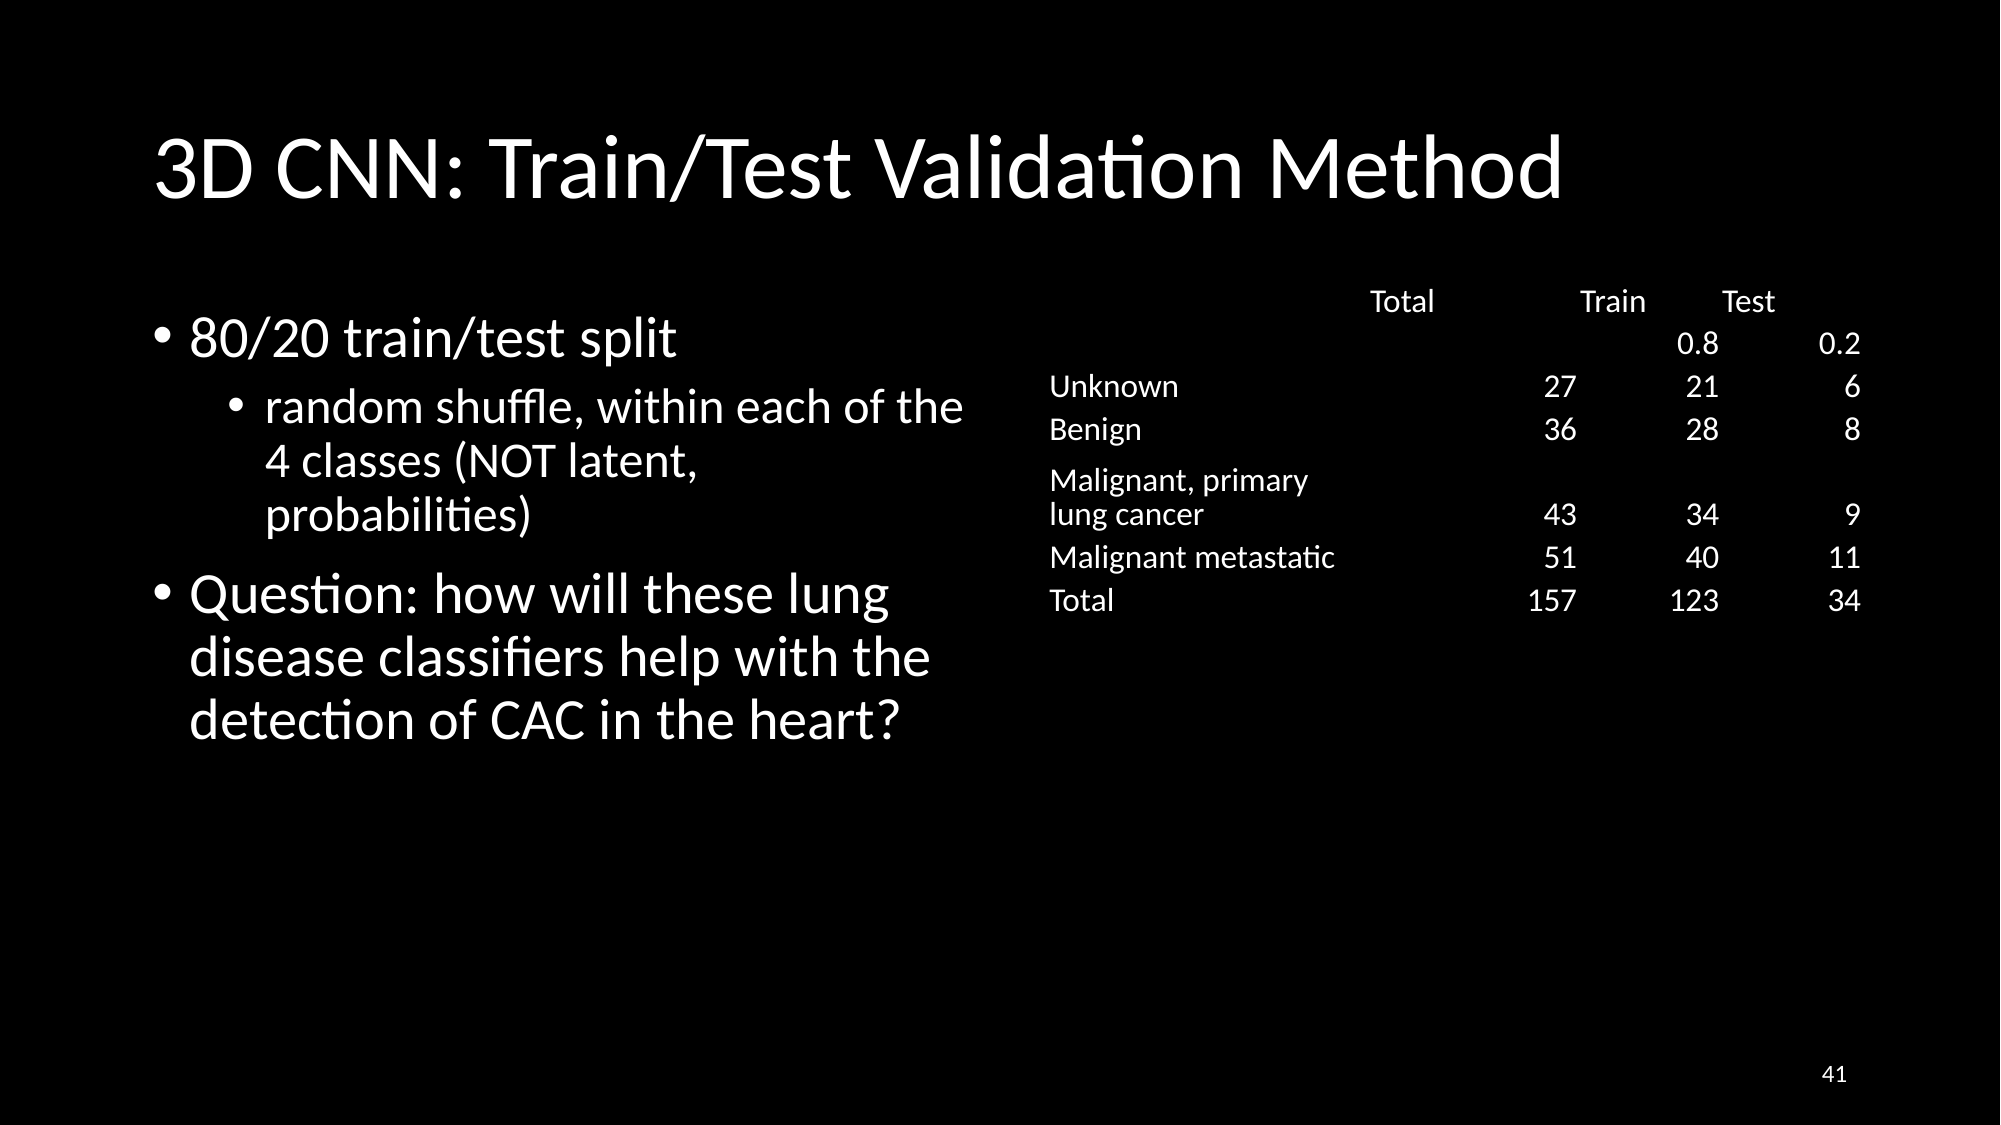

# 3D CNN: Train/Test Validation Method
|  | Total | Train | Test |
| --- | --- | --- | --- |
|  |  | 0.8 | 0.2 |
| Unknown | 27 | 21 | 6 |
| Benign | 36 | 28 | 8 |
| Malignant, primary lung cancer | 43 | 34 | 9 |
| Malignant metastatic | 51 | 40 | 11 |
| Total | 157 | 123 | 34 |
80/20 train/test split
random shuffle, within each of the 4 classes (NOT latent, probabilities)
Question: how will these lung disease classifiers help with the detection of CAC in the heart?
41